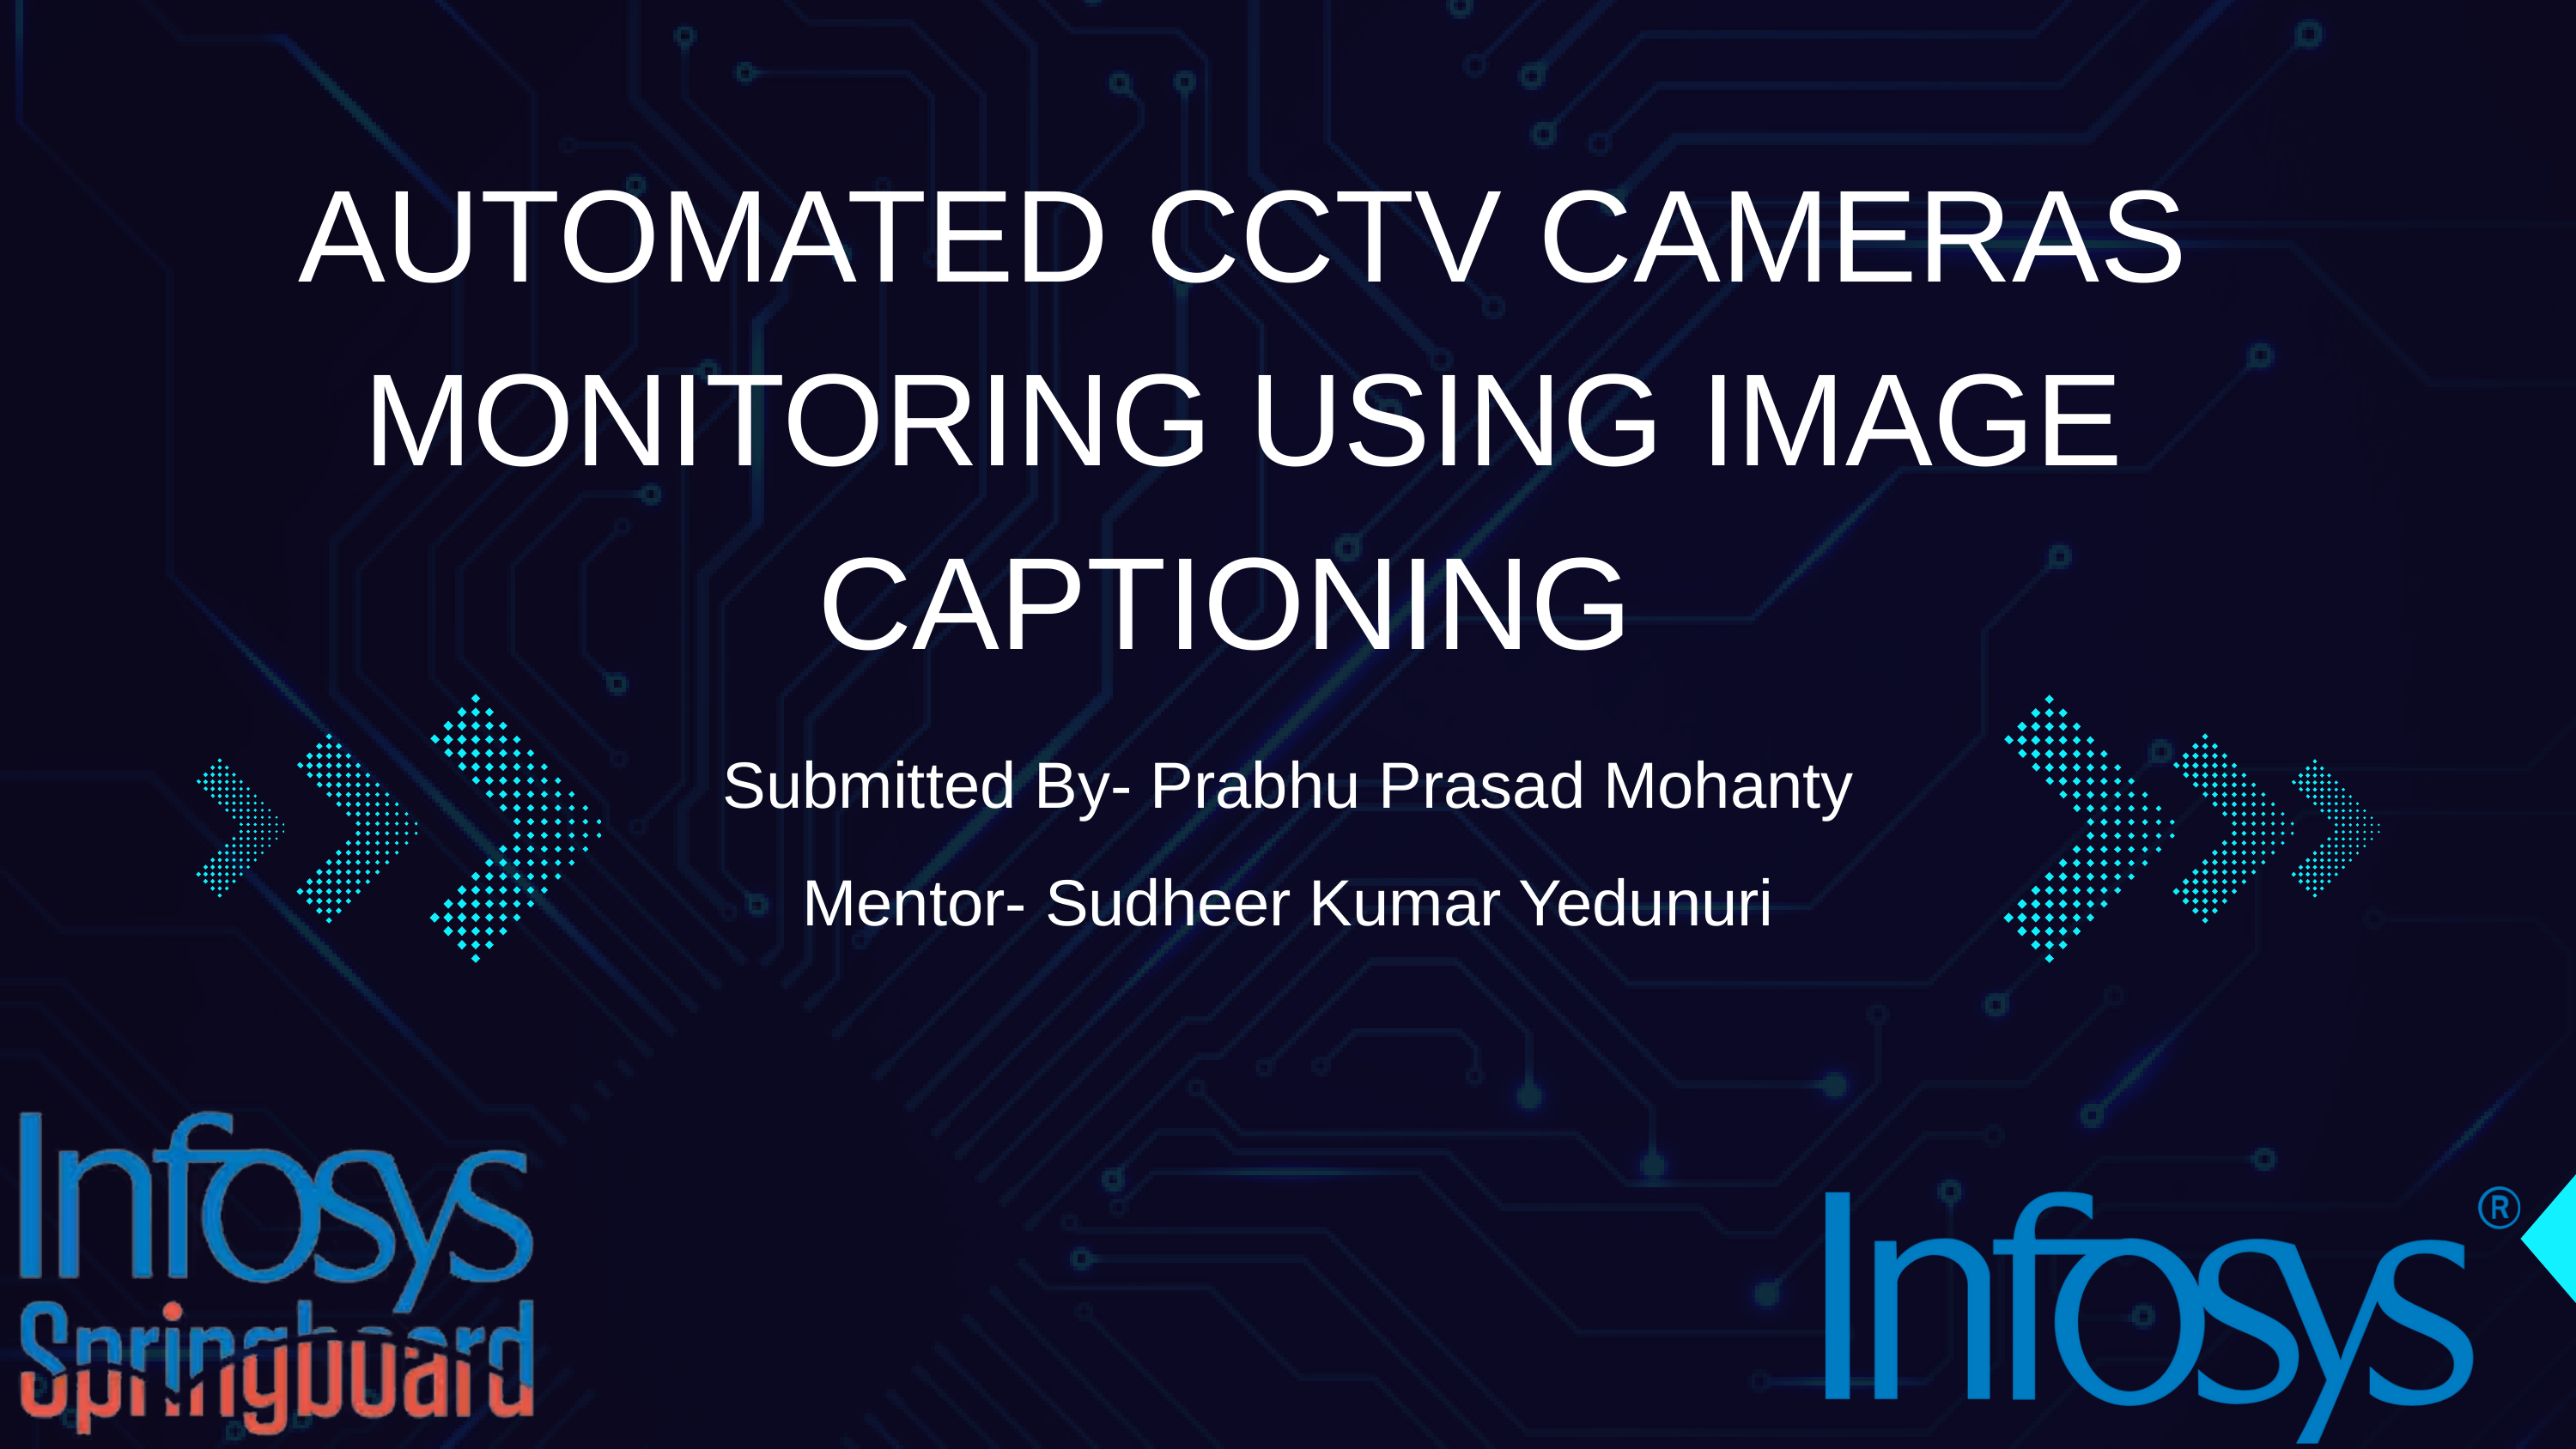

AUTOMATED CCTV CAMERAS MONITORING USING IMAGE CAPTIONING

Submitted By- Prabhu Prasad Mohanty

Mentor- Sudheer Kumar Yedunuri